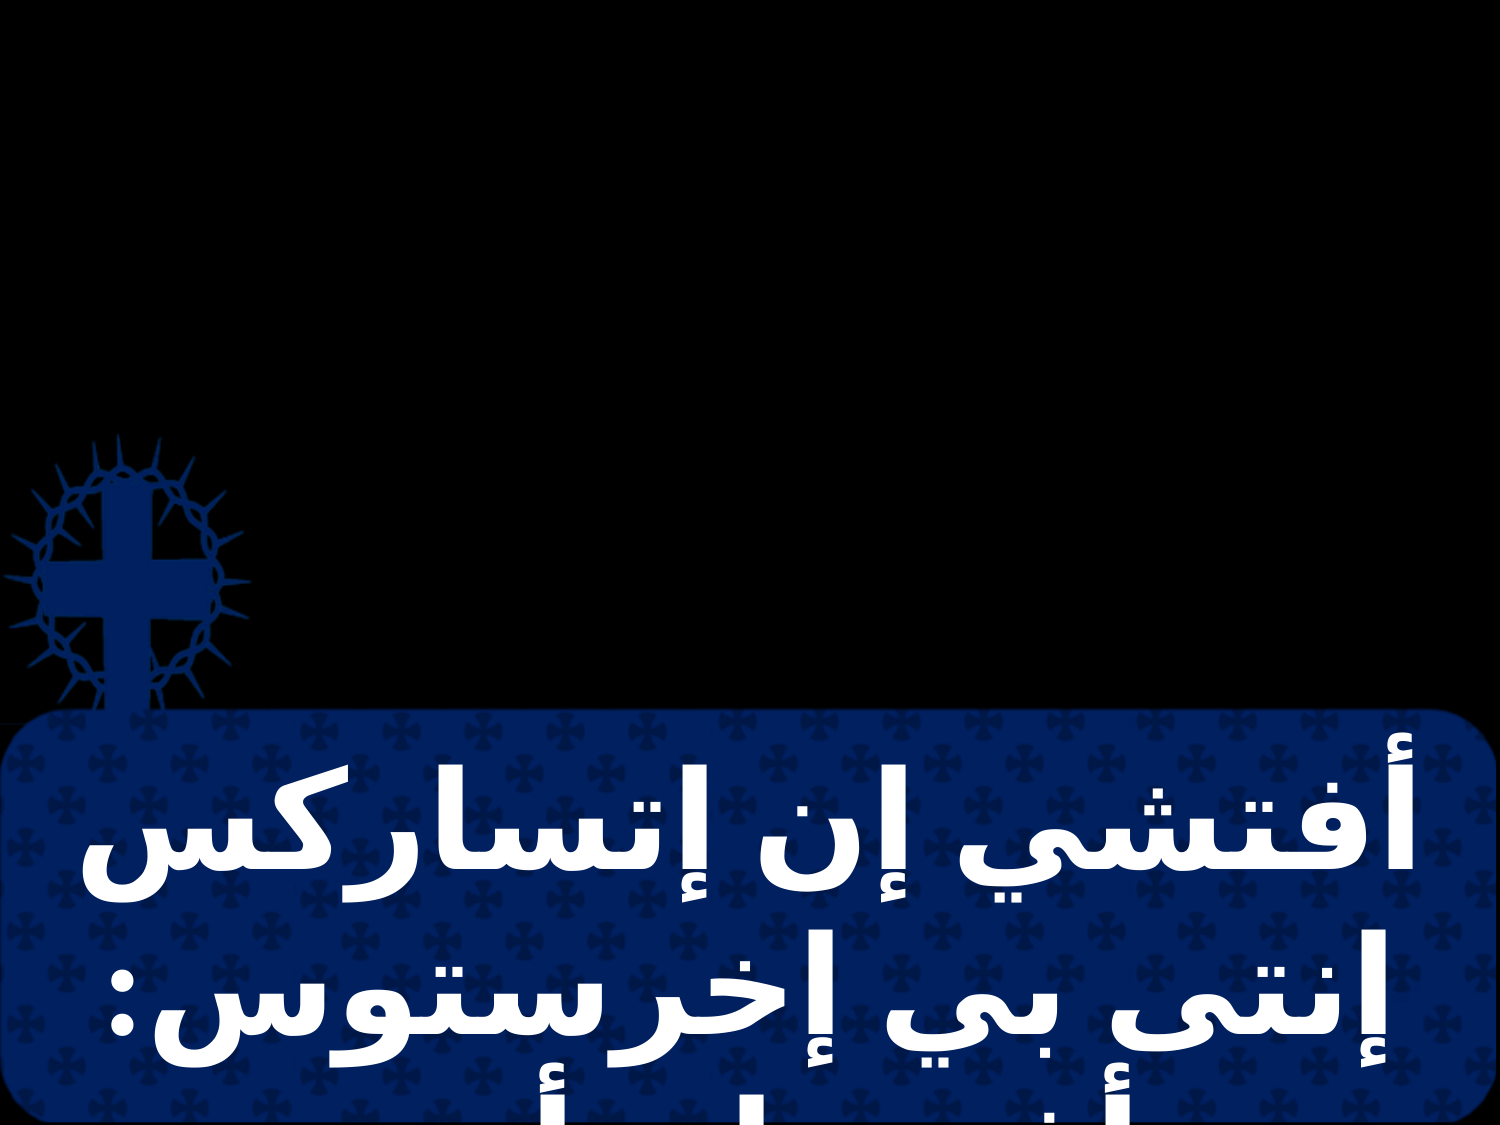

# أفتشي إن إتساركس إنتى بي إخرستوس: أفتي إن أوو